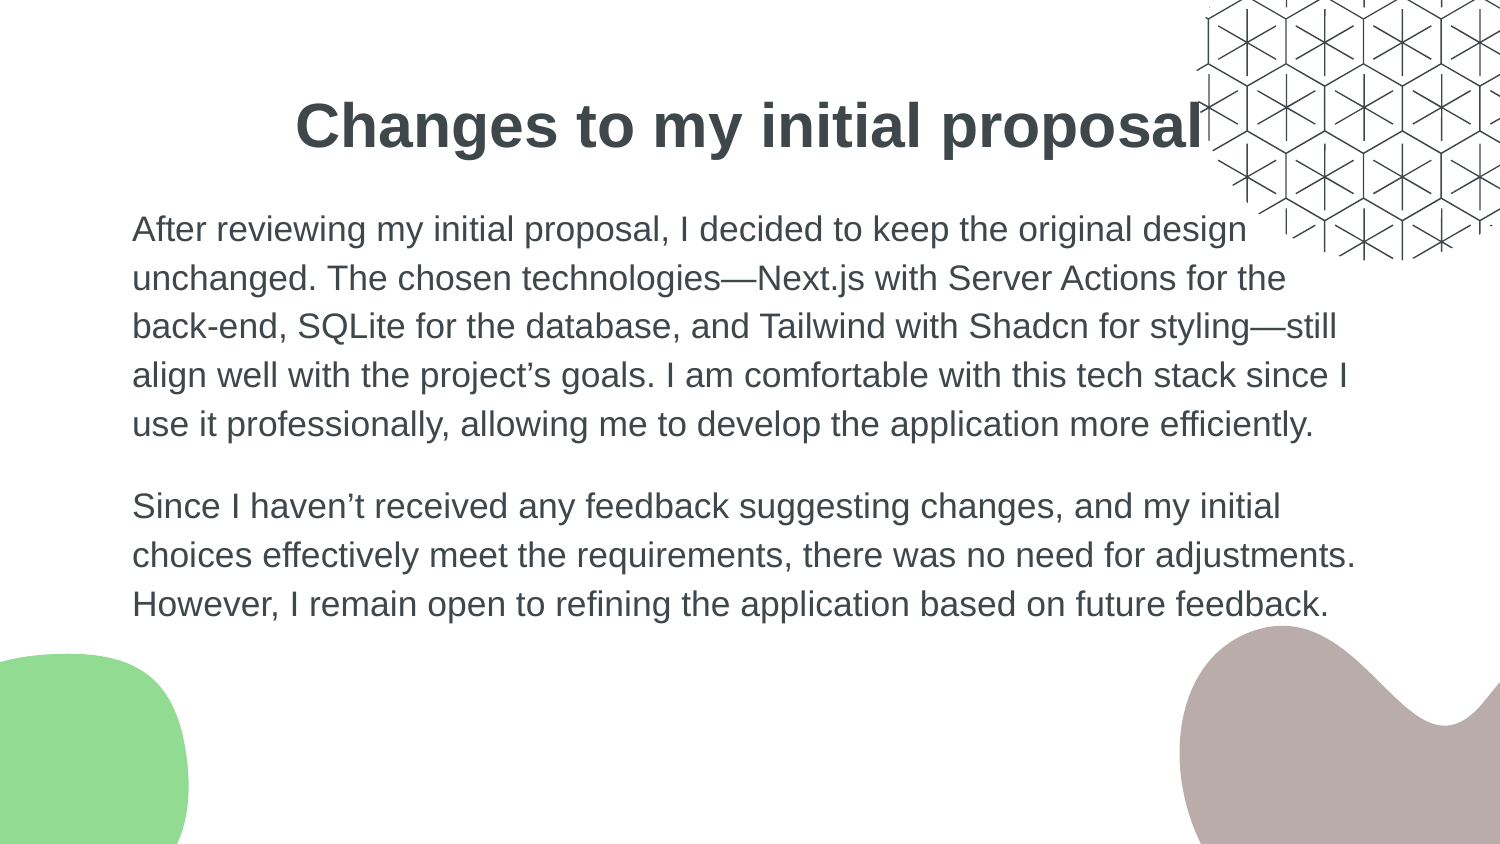

# Changes to my initial proposal
After reviewing my initial proposal, I decided to keep the original design unchanged. The chosen technologies—Next.js with Server Actions for the back-end, SQLite for the database, and Tailwind with Shadcn for styling—still align well with the project’s goals. I am comfortable with this tech stack since I use it professionally, allowing me to develop the application more efficiently.
Since I haven’t received any feedback suggesting changes, and my initial choices effectively meet the requirements, there was no need for adjustments. However, I remain open to refining the application based on future feedback.